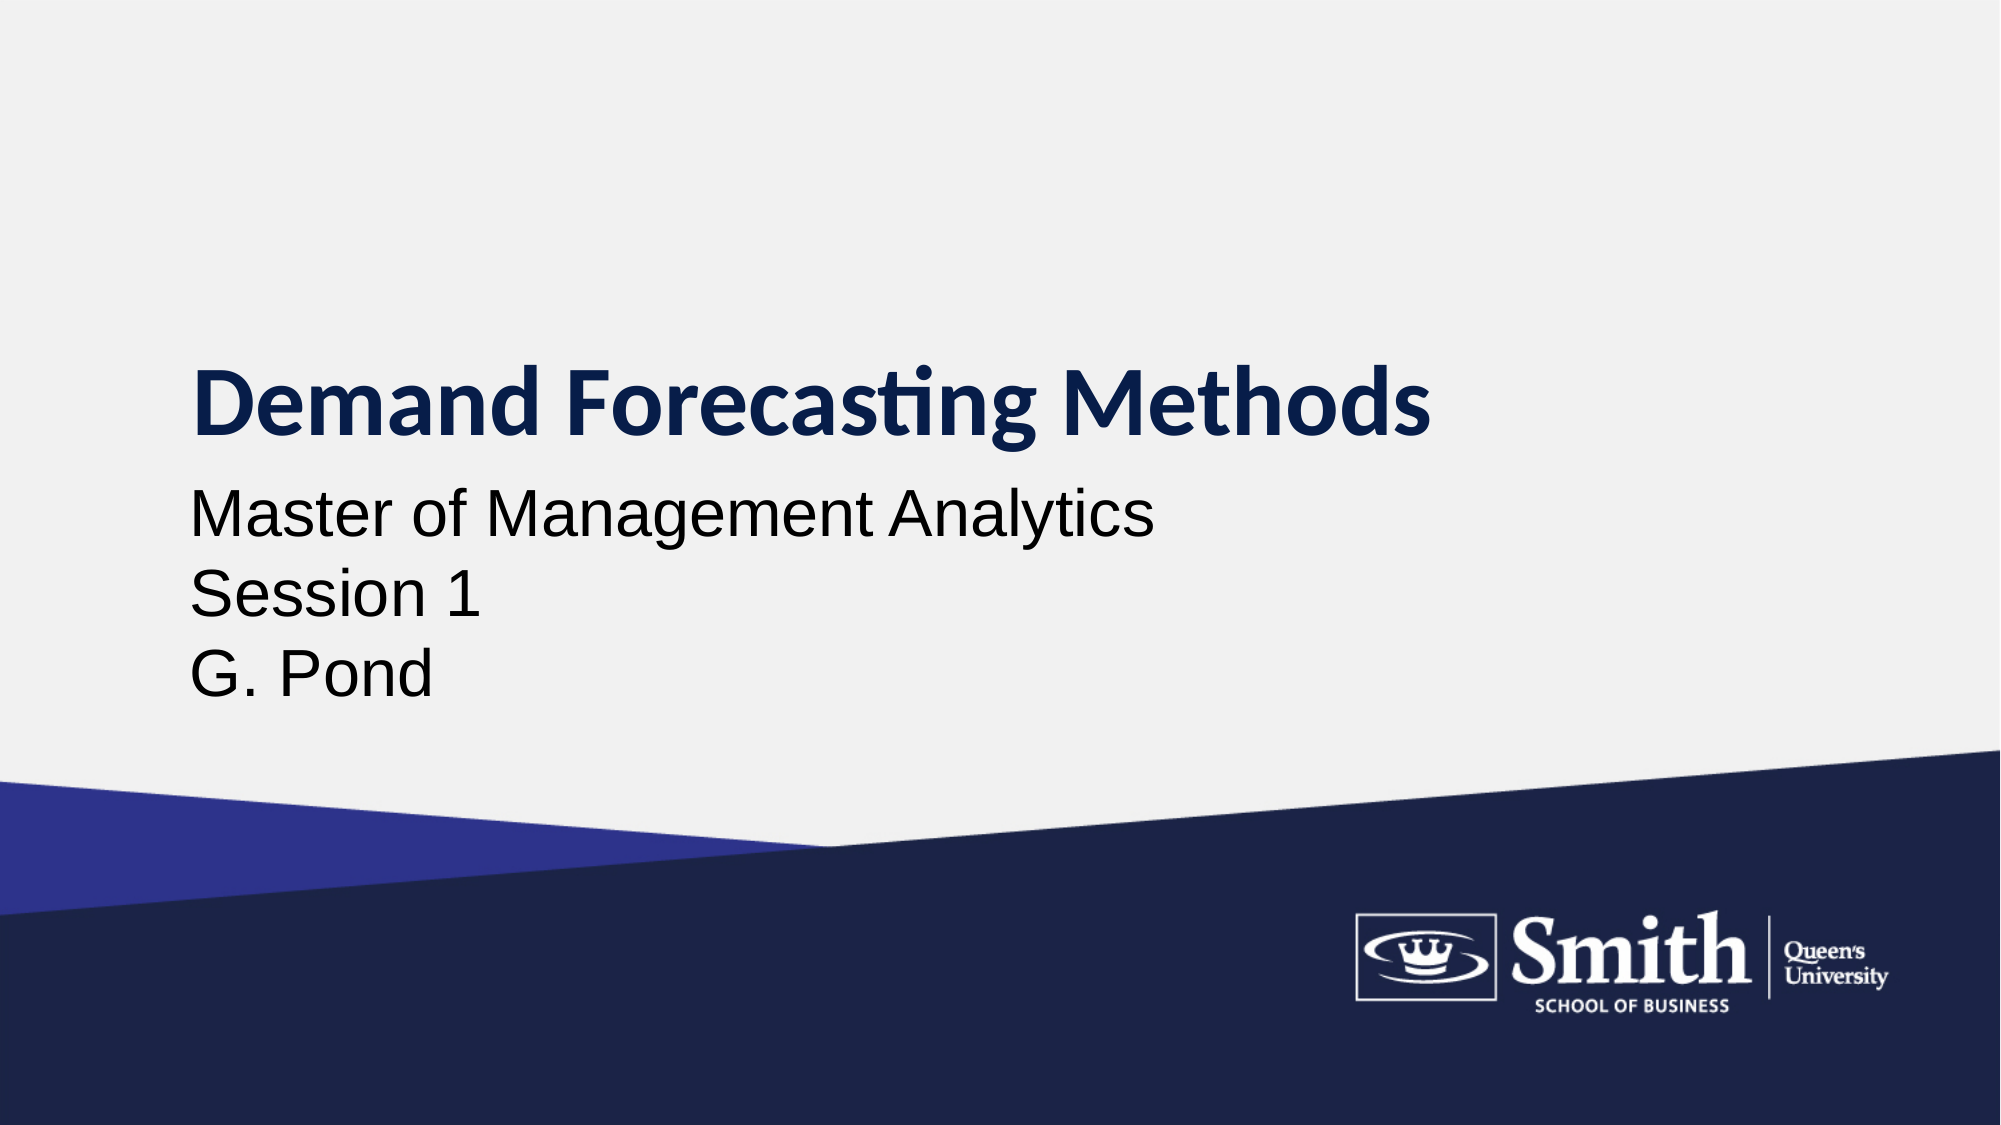

# Demand Forecasting Methods
Master of Management Analytics
Session 1
G. Pond